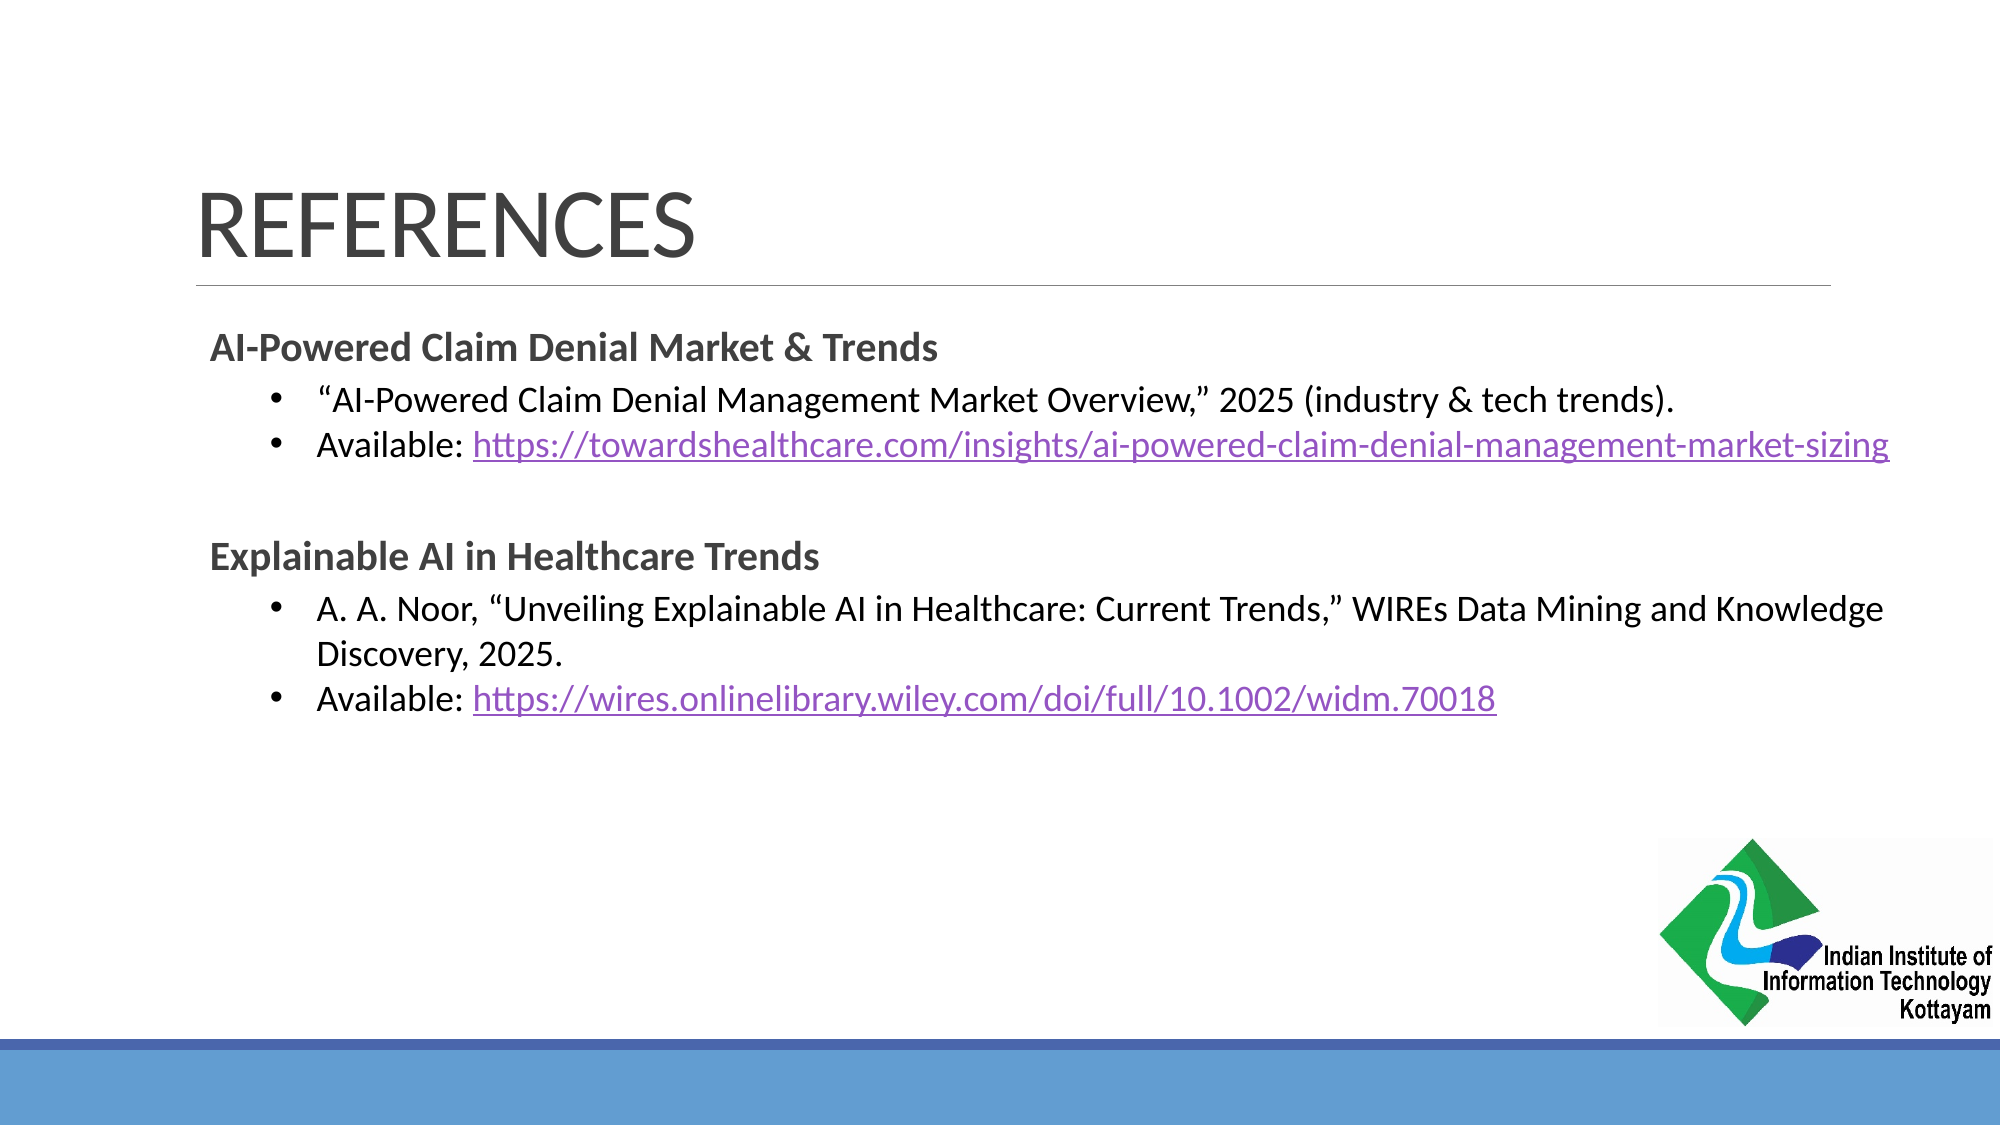

# REFERENCES

AI-Powered Claim Denial Market & Trends
“AI-Powered Claim Denial Management Market Overview,” 2025 (industry & tech trends).
Available: https://towardshealthcare.com/insights/ai-powered-claim-denial-management-market-sizing

Explainable AI in Healthcare Trends
A. A. Noor, “Unveiling Explainable AI in Healthcare: Current Trends,” WIREs Data Mining and Knowledge Discovery, 2025.
Available: https://wires.onlinelibrary.wiley.com/doi/full/10.1002/widm.70018